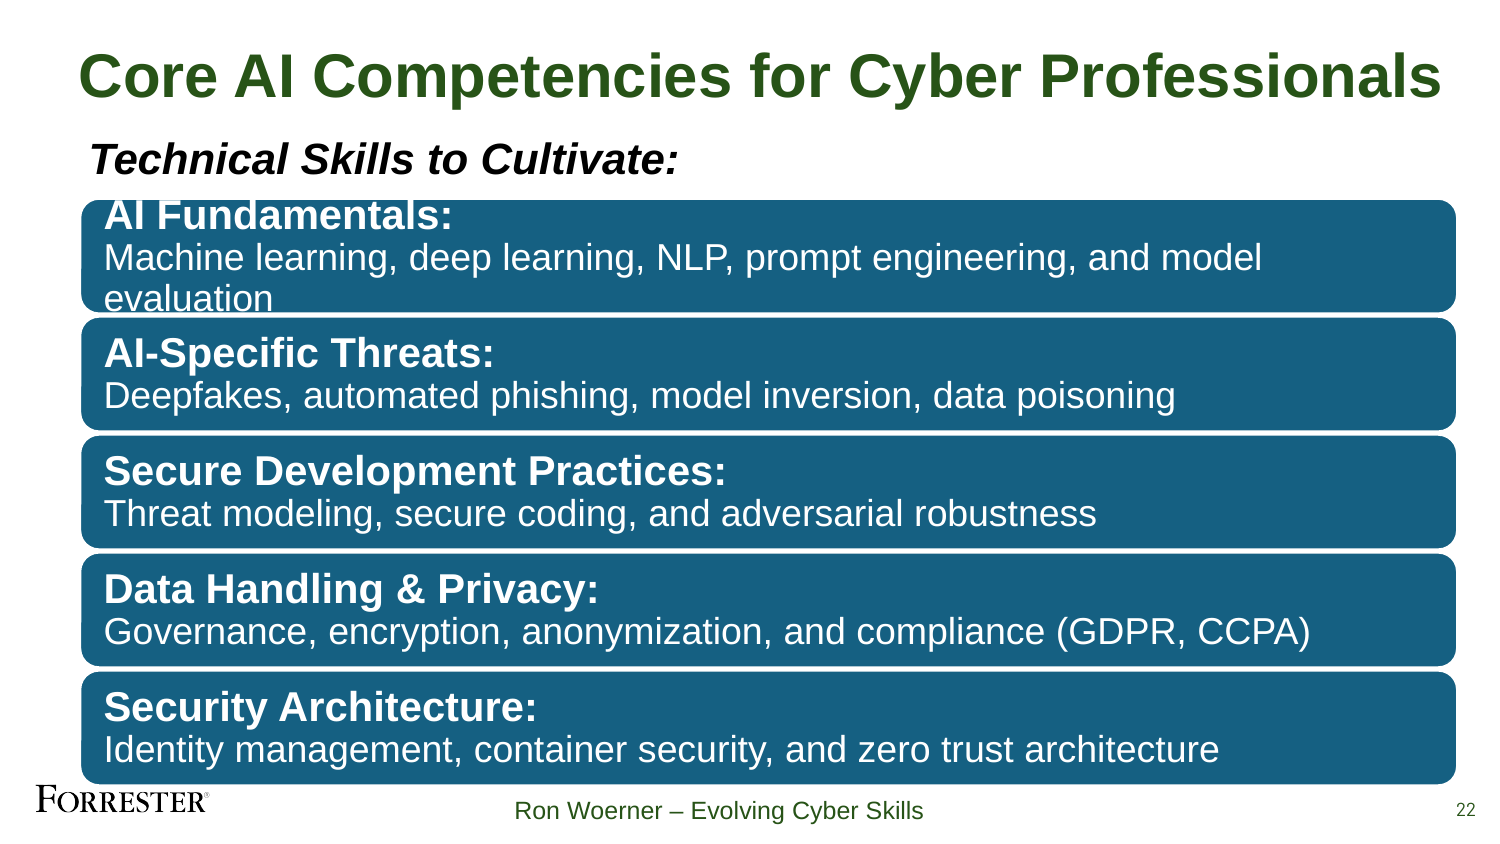

# Core AI Competencies for Cyber Professionals
Technical Skills to Cultivate:
AI Fundamentals:
Machine learning, deep learning, NLP, prompt engineering, and model evaluation
AI-Specific Threats:
Deepfakes, automated phishing, model inversion, data poisoning
Secure Development Practices:
Threat modeling, secure coding, and adversarial robustness
Data Handling & Privacy:
Governance, encryption, anonymization, and compliance (GDPR, CCPA)
Security Architecture:
Identity management, container security, and zero trust architecture
22